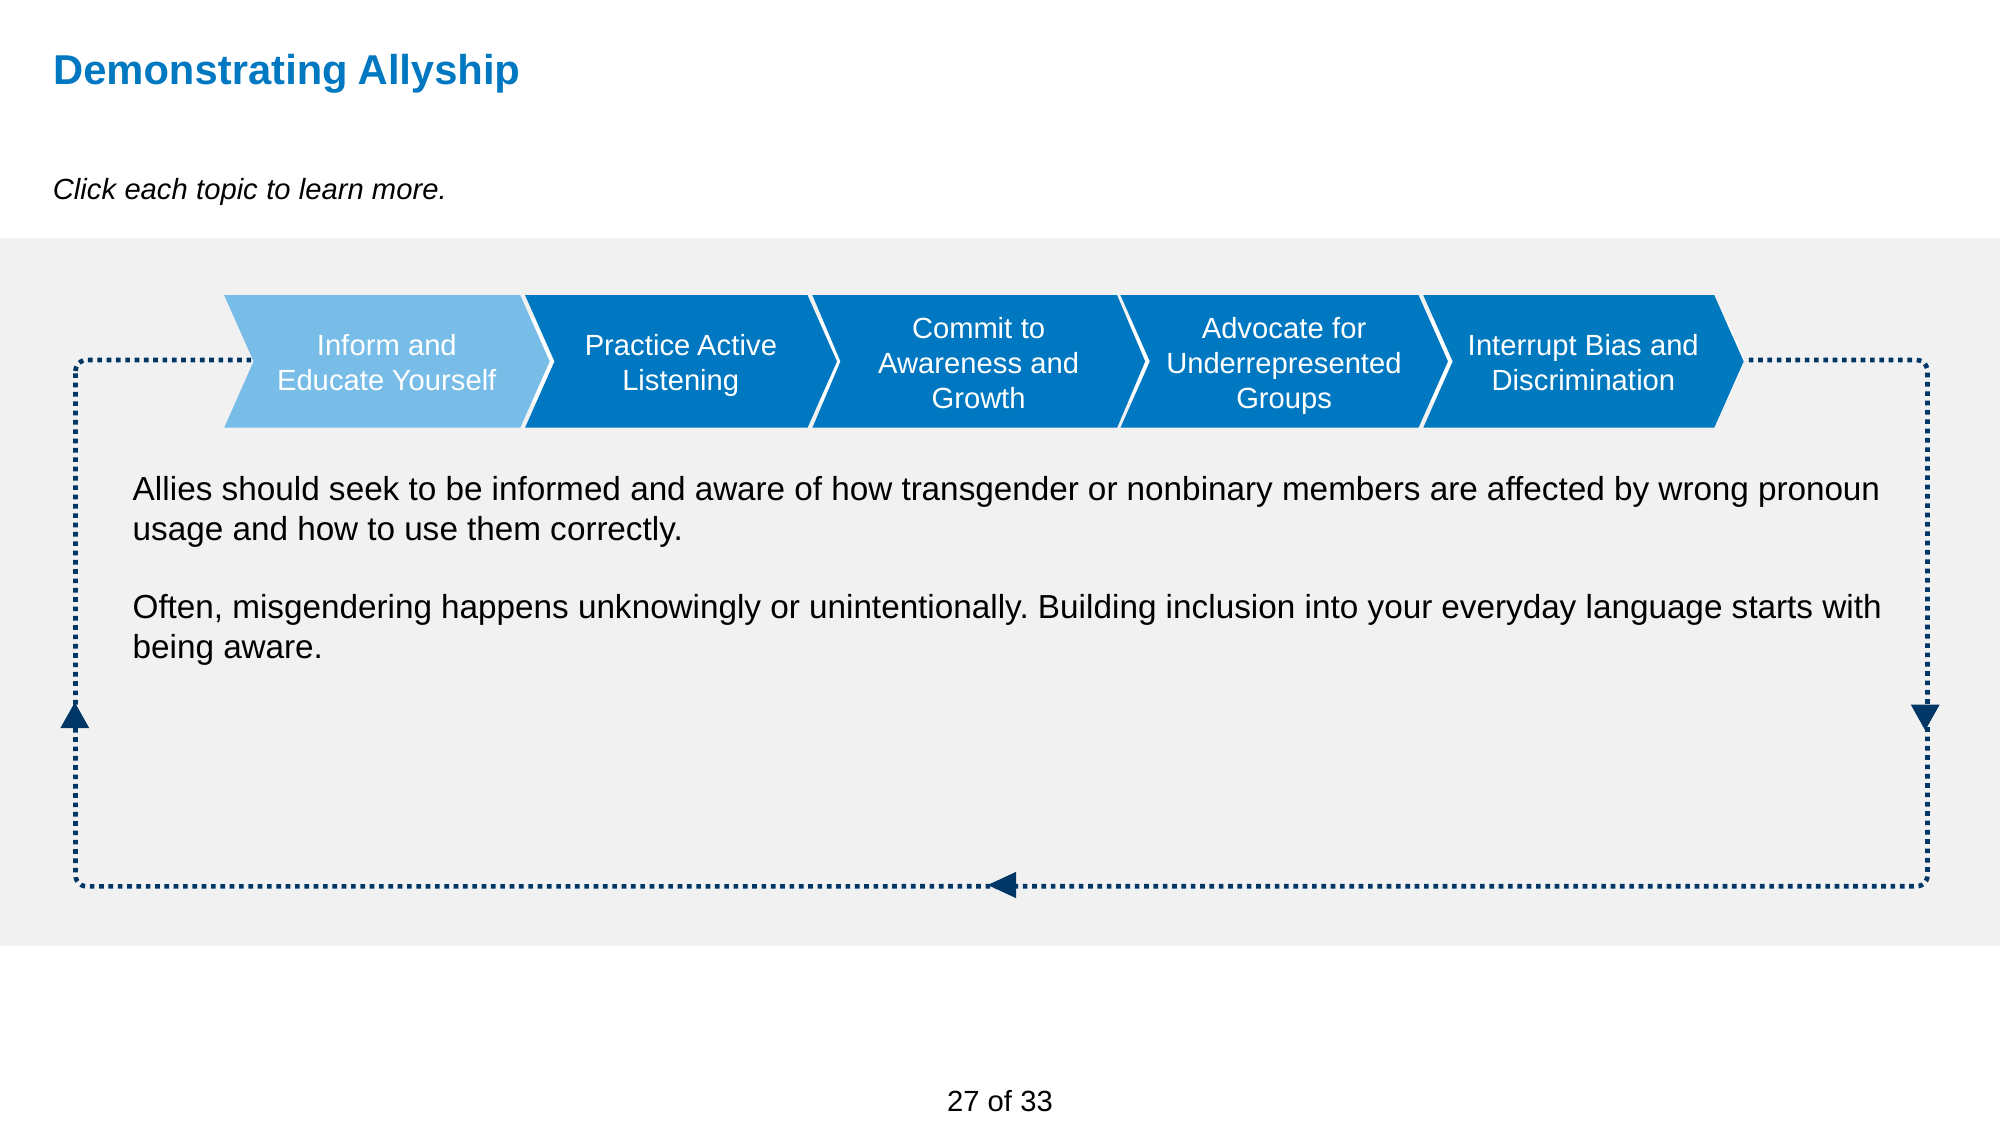

# Demonstrating Allyship
Click each topic to learn more.

Inform and Educate Yourself
Practice Active Listening
Commit to Awareness and Growth
Advocate for Underrepresented Groups
Interrupt Bias and Discrimination

Allies should seek to be informed and aware of how transgender or nonbinary members are affected by wrong pronoun usage and how to use them correctly.
Often, misgendering happens unknowingly or unintentionally. Building inclusion into your everyday language starts with being aware.

27 of 33